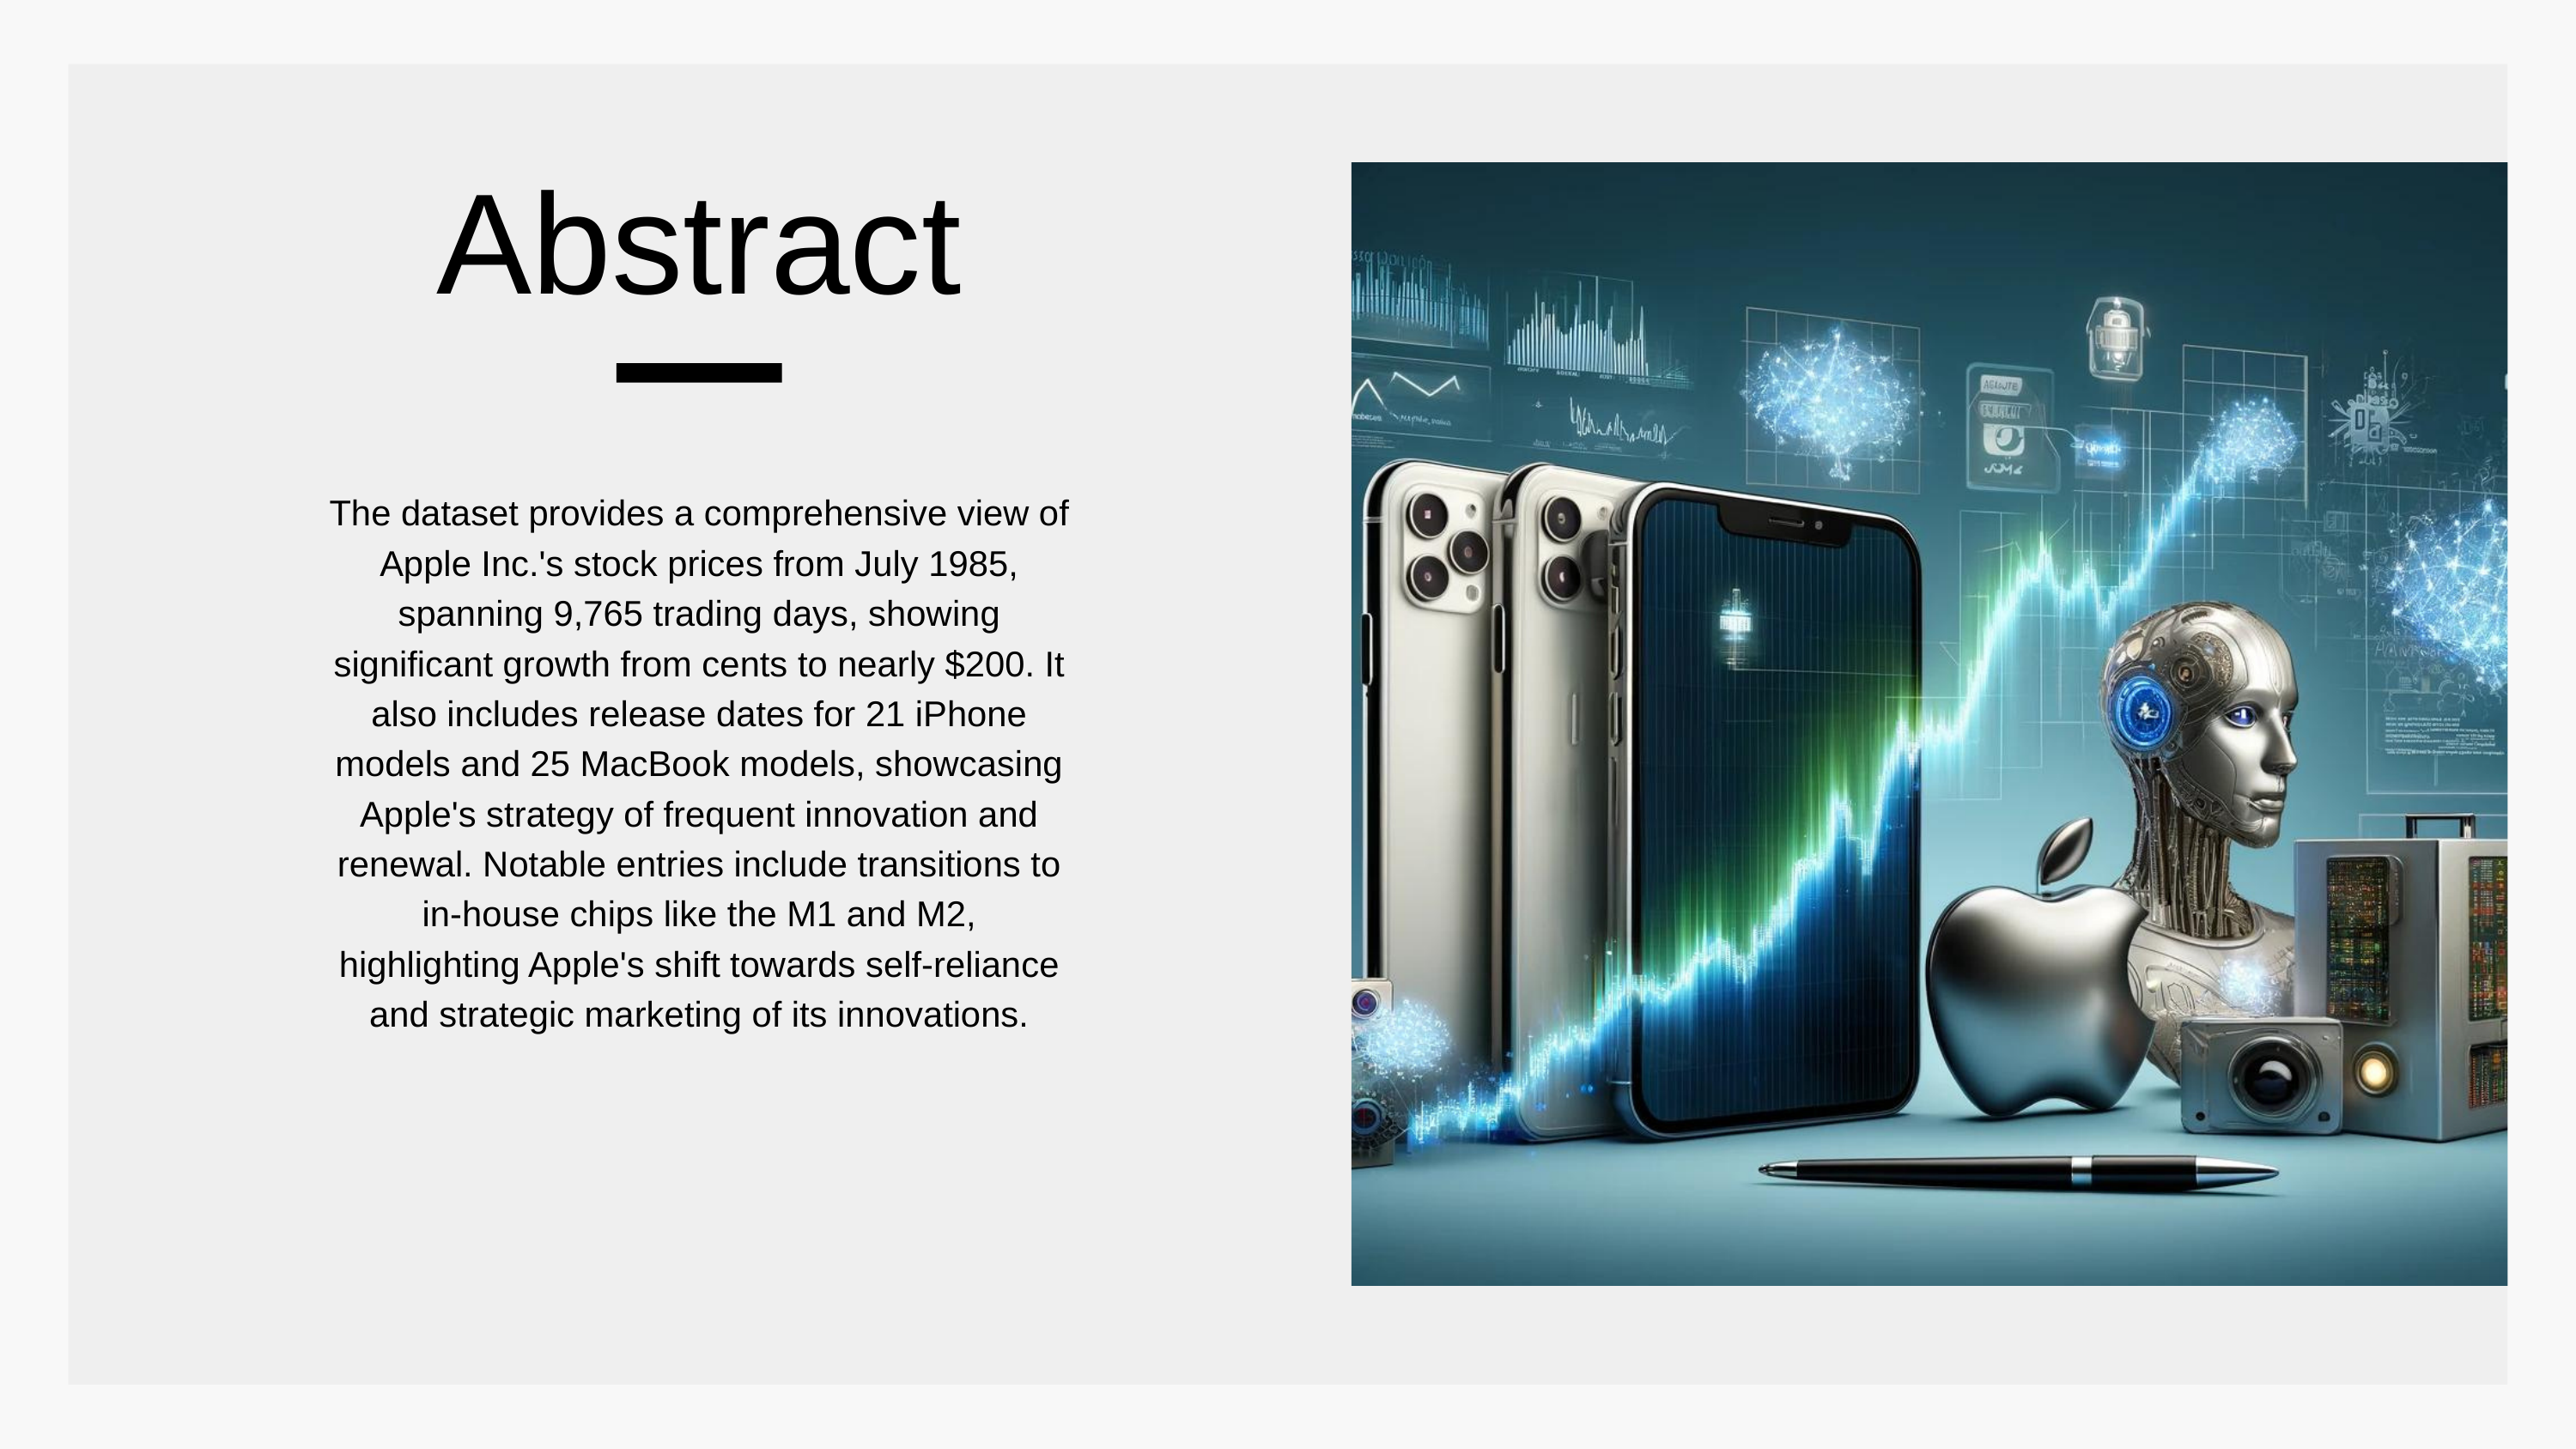

Abstract

The dataset provides a comprehensive view of Apple Inc.'s stock prices from July 1985, spanning 9,765 trading days, showing significant growth from cents to nearly $200. It also includes release dates for 21 iPhone models and 25 MacBook models, showcasing Apple's strategy of frequent innovation and renewal. Notable entries include transitions to in-house chips like the M1 and M2, highlighting Apple's shift towards self-reliance and strategic marketing of its innovations.